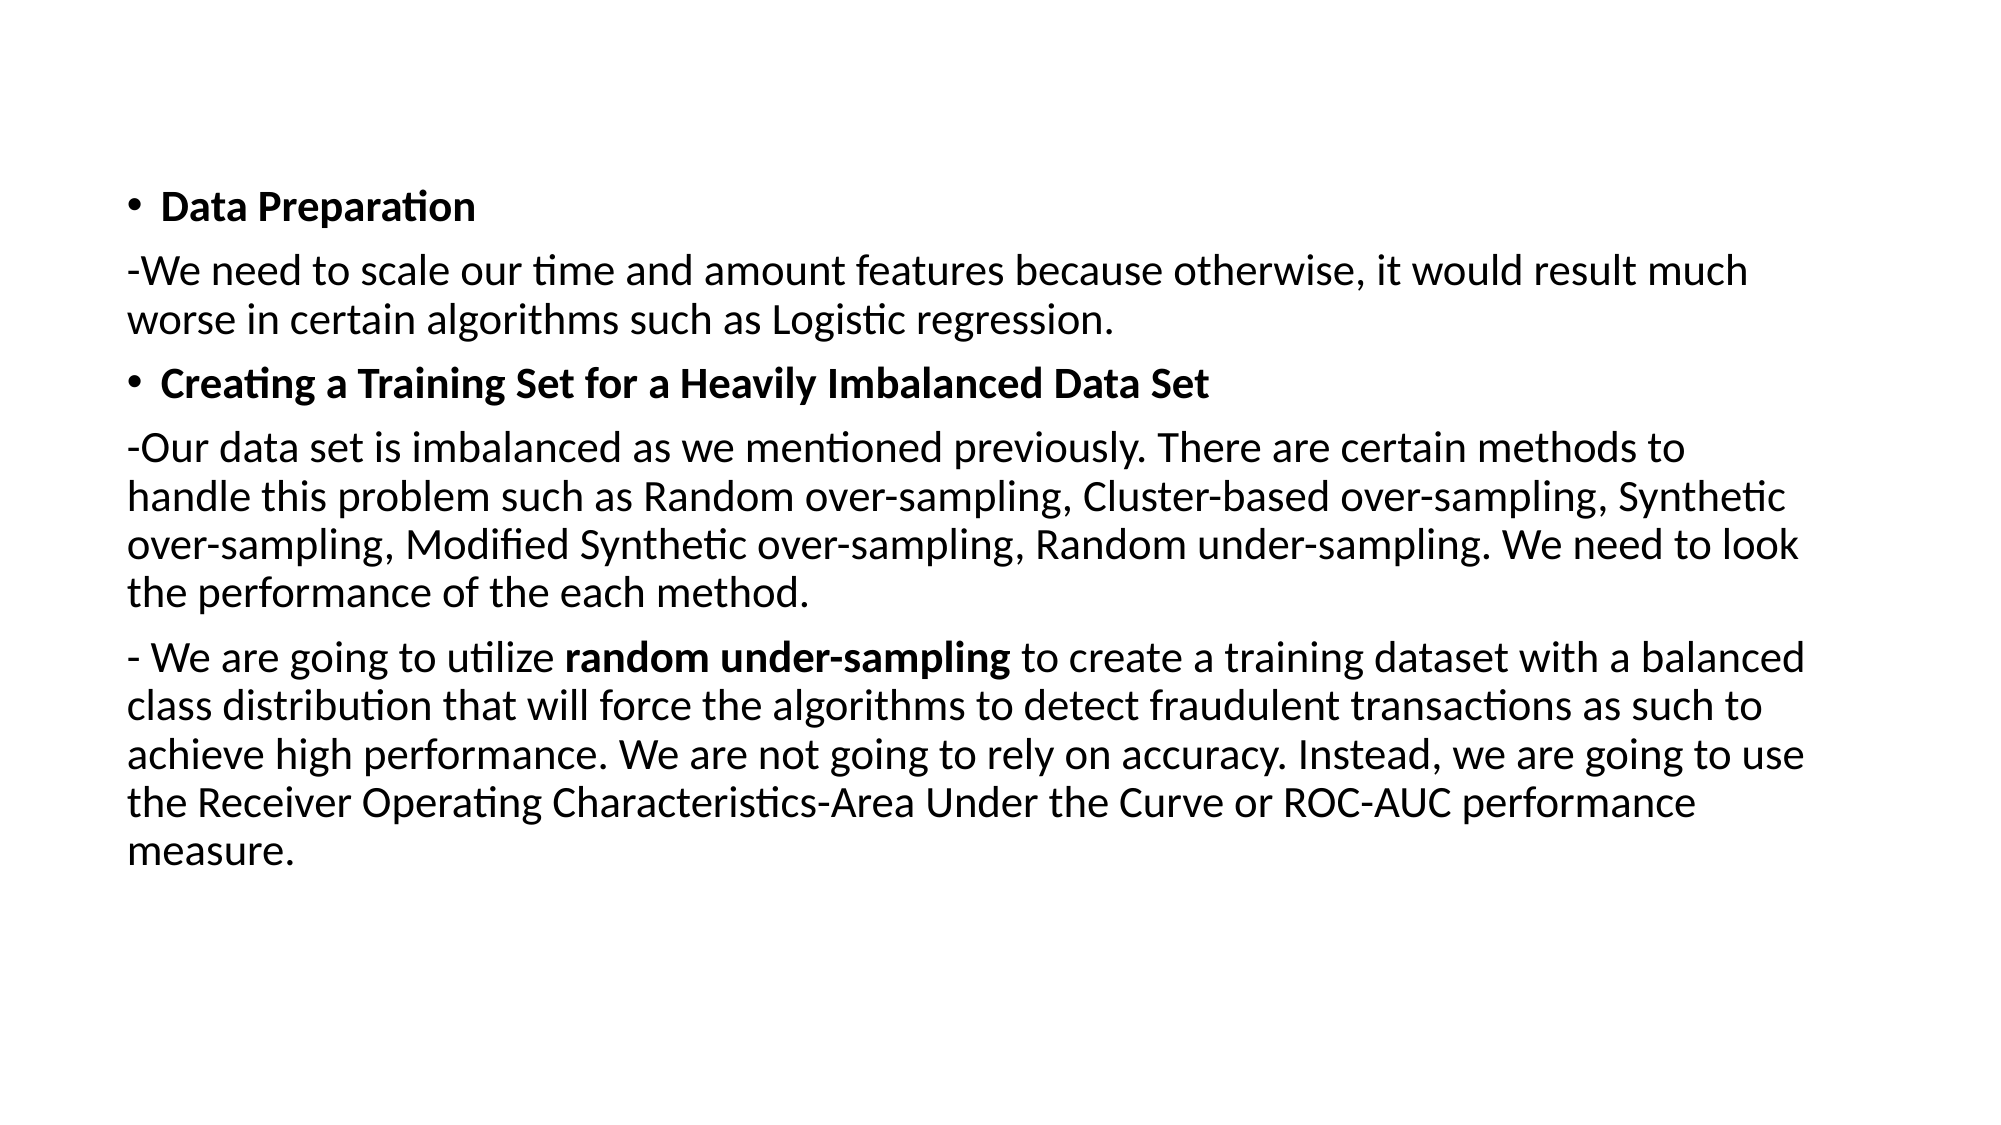

Data Preparation
-We need to scale our time and amount features because otherwise, it would result much worse in certain algorithms such as Logistic regression.
Creating a Training Set for a Heavily Imbalanced Data Set
-Our data set is imbalanced as we mentioned previously. There are certain methods to handle this problem such as Random over-sampling, Cluster-based over-sampling, Synthetic over-sampling, Modified Synthetic over-sampling, Random under-sampling. We need to look the performance of the each method.
- We are going to utilize random under-sampling to create a training dataset with a balanced class distribution that will force the algorithms to detect fraudulent transactions as such to achieve high performance. We are not going to rely on accuracy. Instead, we are going to use the Receiver Operating Characteristics-Area Under the Curve or ROC-AUC performance measure.